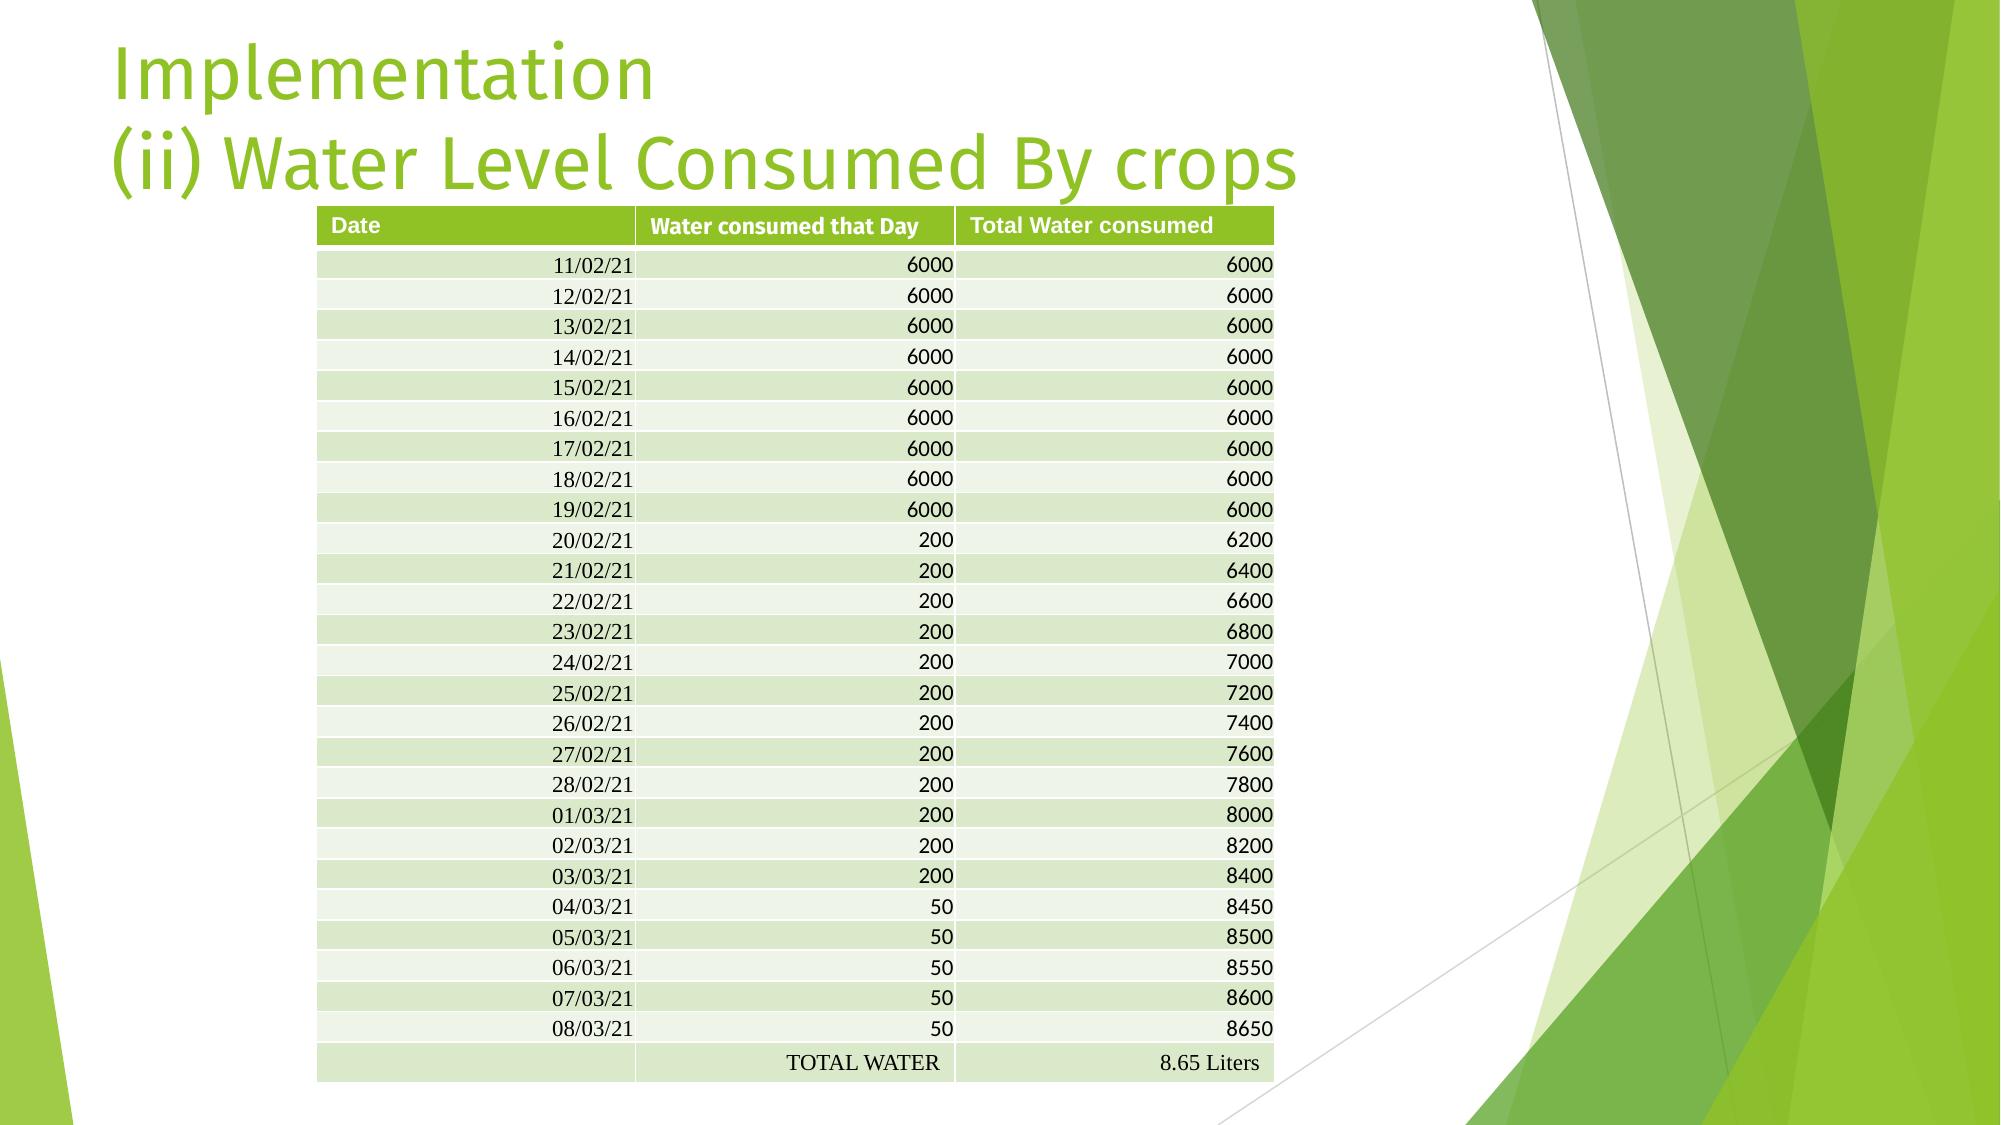

# Implementation (ii) Water Level Consumed By crops
| Date | Water consumed that Day | Total Water consumed |
| --- | --- | --- |
| 11/02/21 | 6000 | 6000 |
| 12/02/21 | 6000 | 6000 |
| 13/02/21 | 6000 | 6000 |
| 14/02/21 | 6000 | 6000 |
| 15/02/21 | 6000 | 6000 |
| 16/02/21 | 6000 | 6000 |
| 17/02/21 | 6000 | 6000 |
| 18/02/21 | 6000 | 6000 |
| 19/02/21 | 6000 | 6000 |
| 20/02/21 | 200 | 6200 |
| 21/02/21 | 200 | 6400 |
| 22/02/21 | 200 | 6600 |
| 23/02/21 | 200 | 6800 |
| 24/02/21 | 200 | 7000 |
| 25/02/21 | 200 | 7200 |
| 26/02/21 | 200 | 7400 |
| 27/02/21 | 200 | 7600 |
| 28/02/21 | 200 | 7800 |
| 01/03/21 | 200 | 8000 |
| 02/03/21 | 200 | 8200 |
| 03/03/21 | 200 | 8400 |
| 04/03/21 | 50 | 8450 |
| 05/03/21 | 50 | 8500 |
| 06/03/21 | 50 | 8550 |
| 07/03/21 | 50 | 8600 |
| 08/03/21 | 50 | 8650 |
|  | TOTAL WATER | 8.65 Liters |